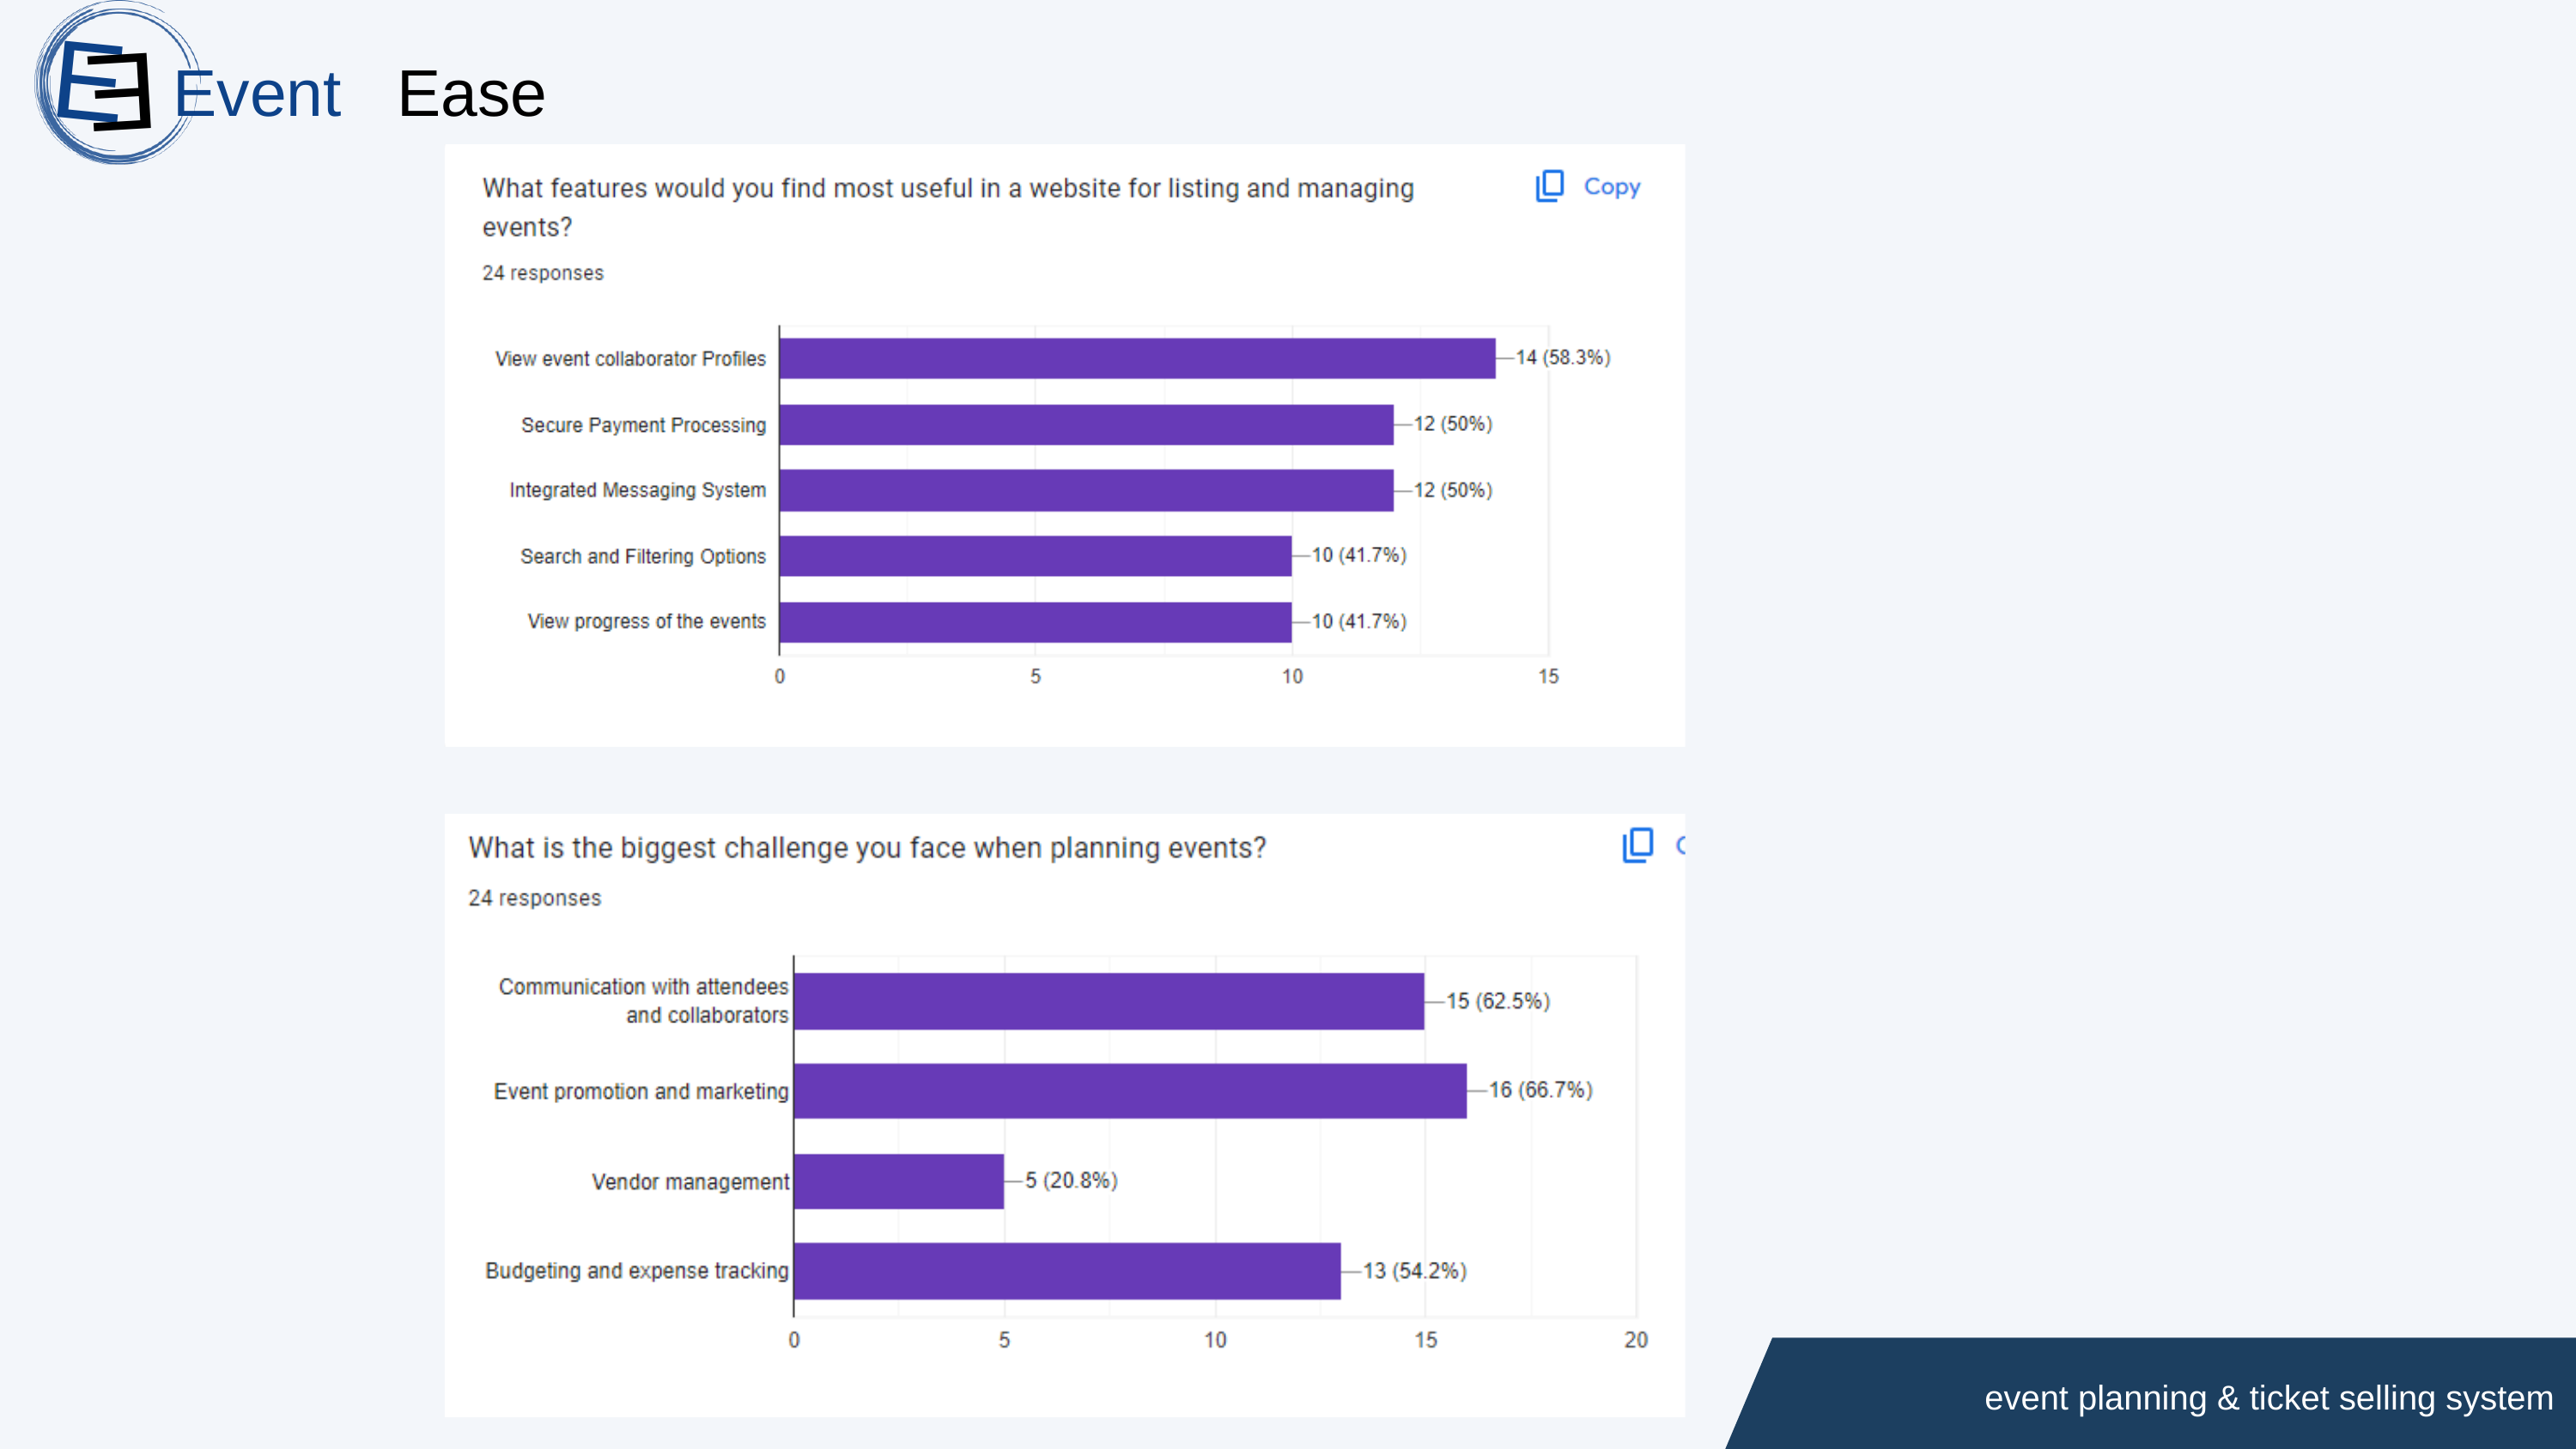

E
Event
Ease
E

event planning & ticket selling system